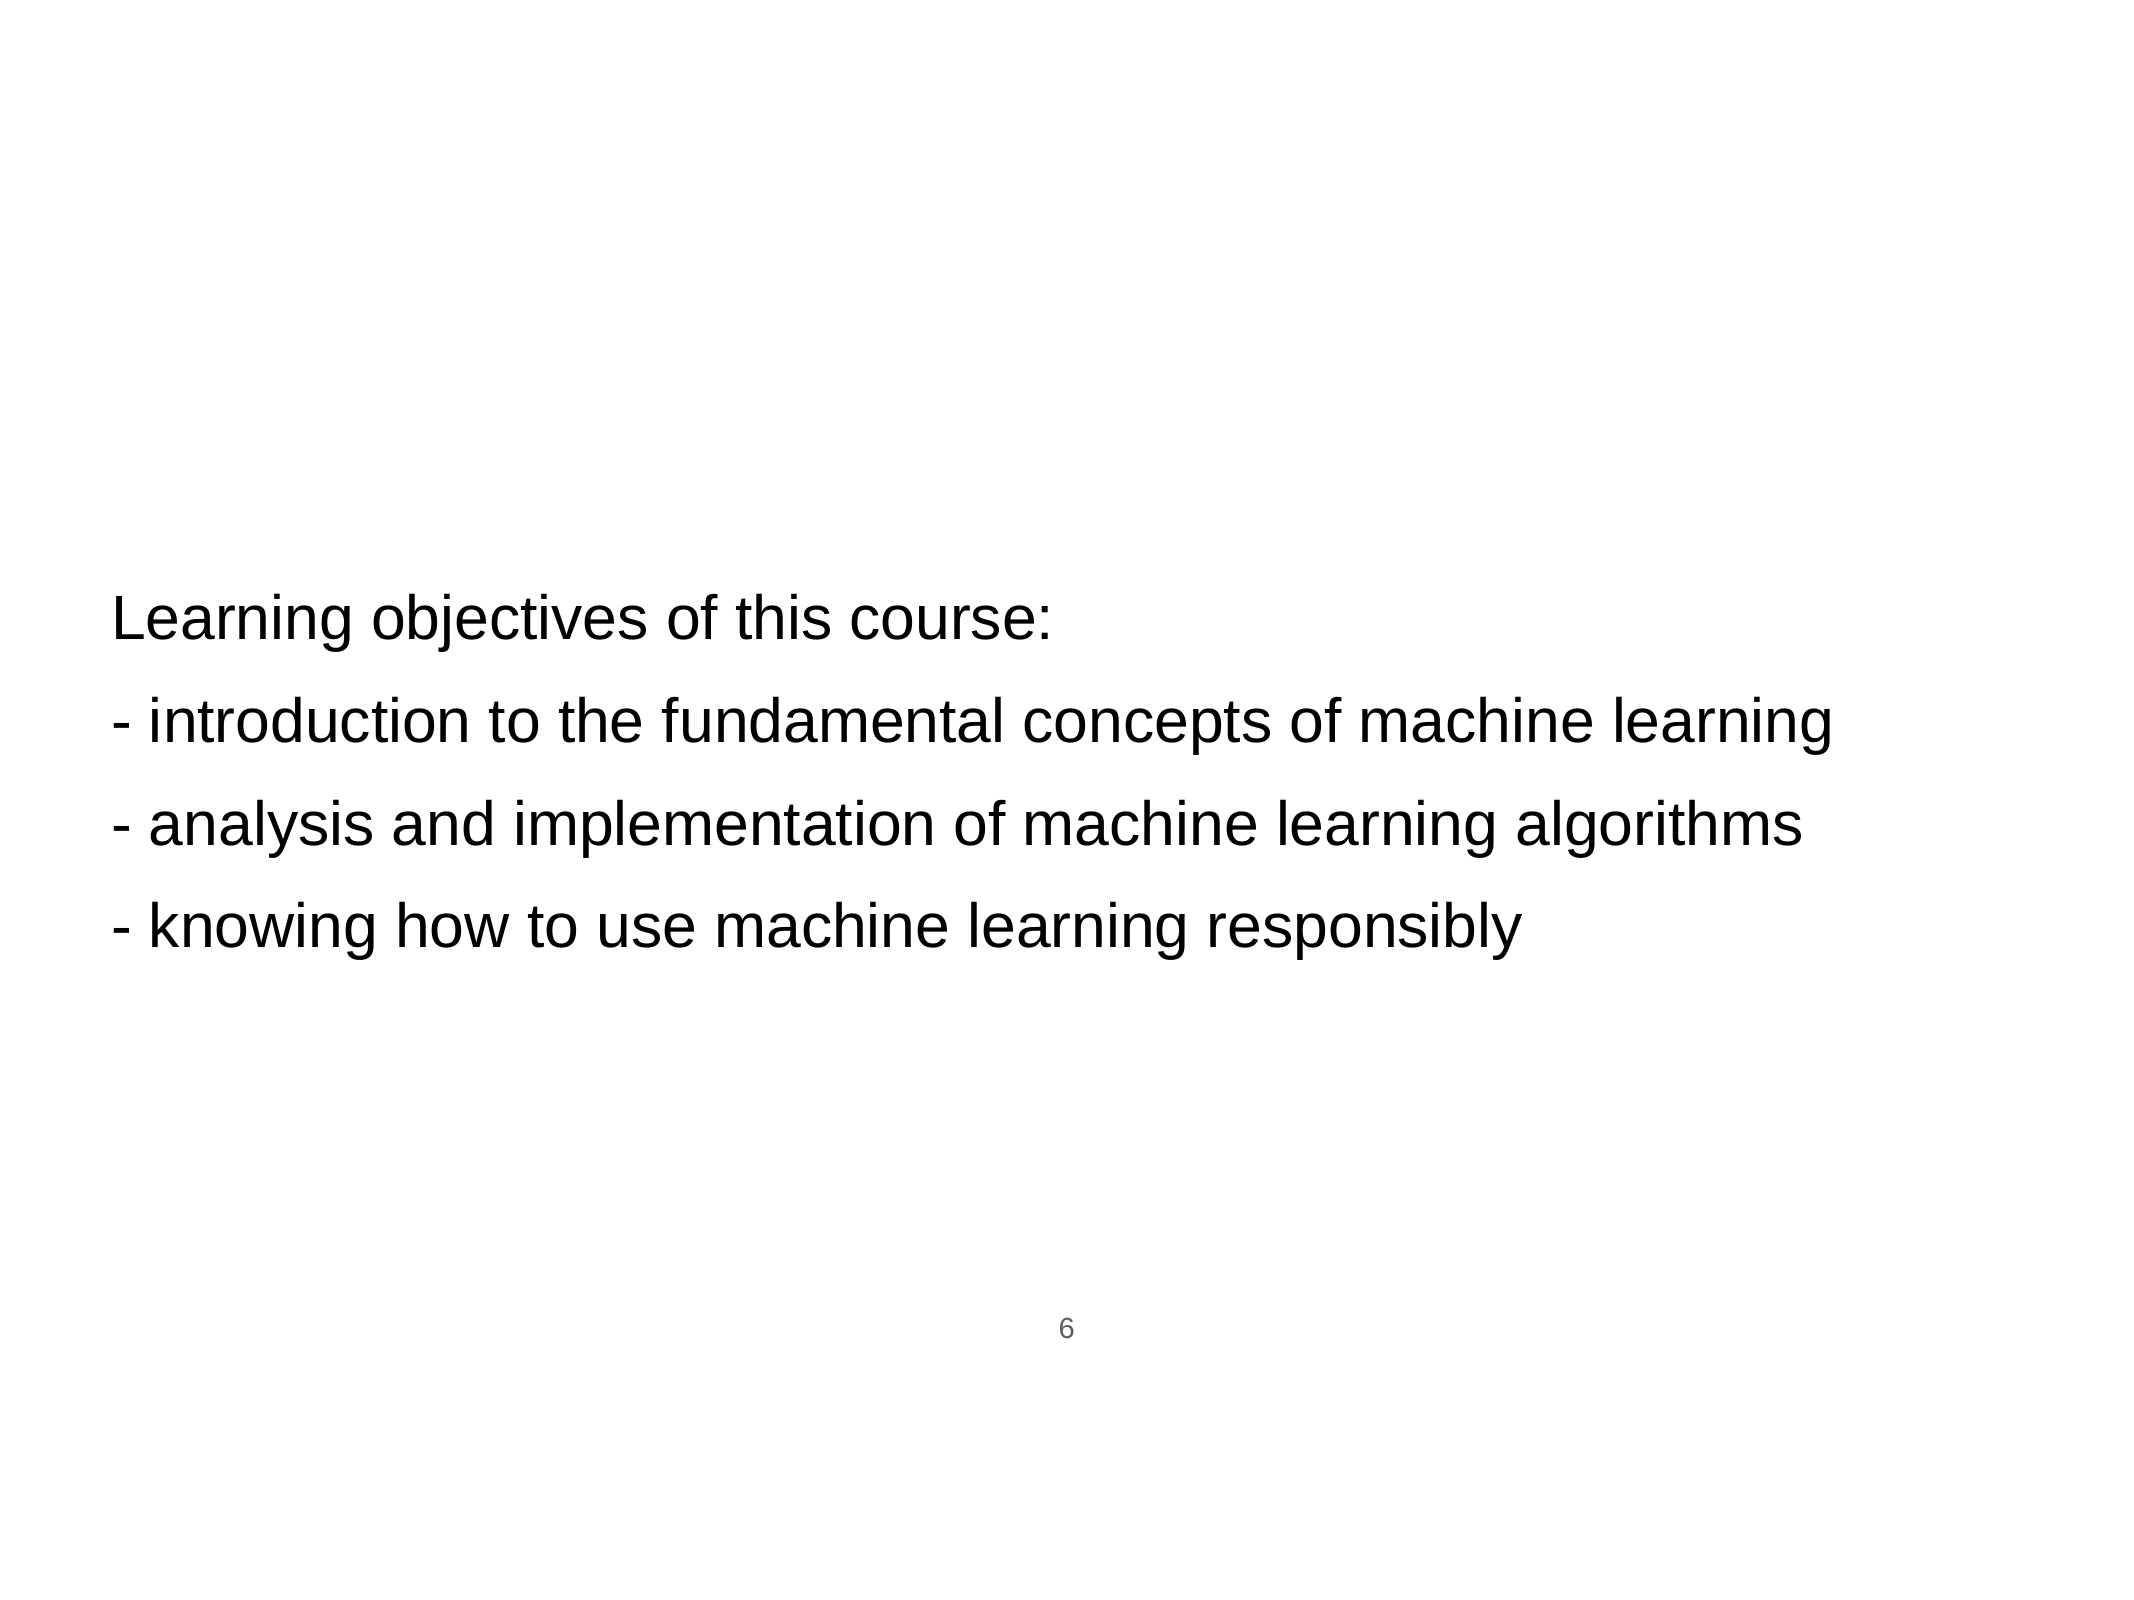

Learning objectives of this course:
- introduction to the fundamental concepts of machine learning
- analysis and implementation of machine learning algorithms
- knowing how to use machine learning responsibly
6